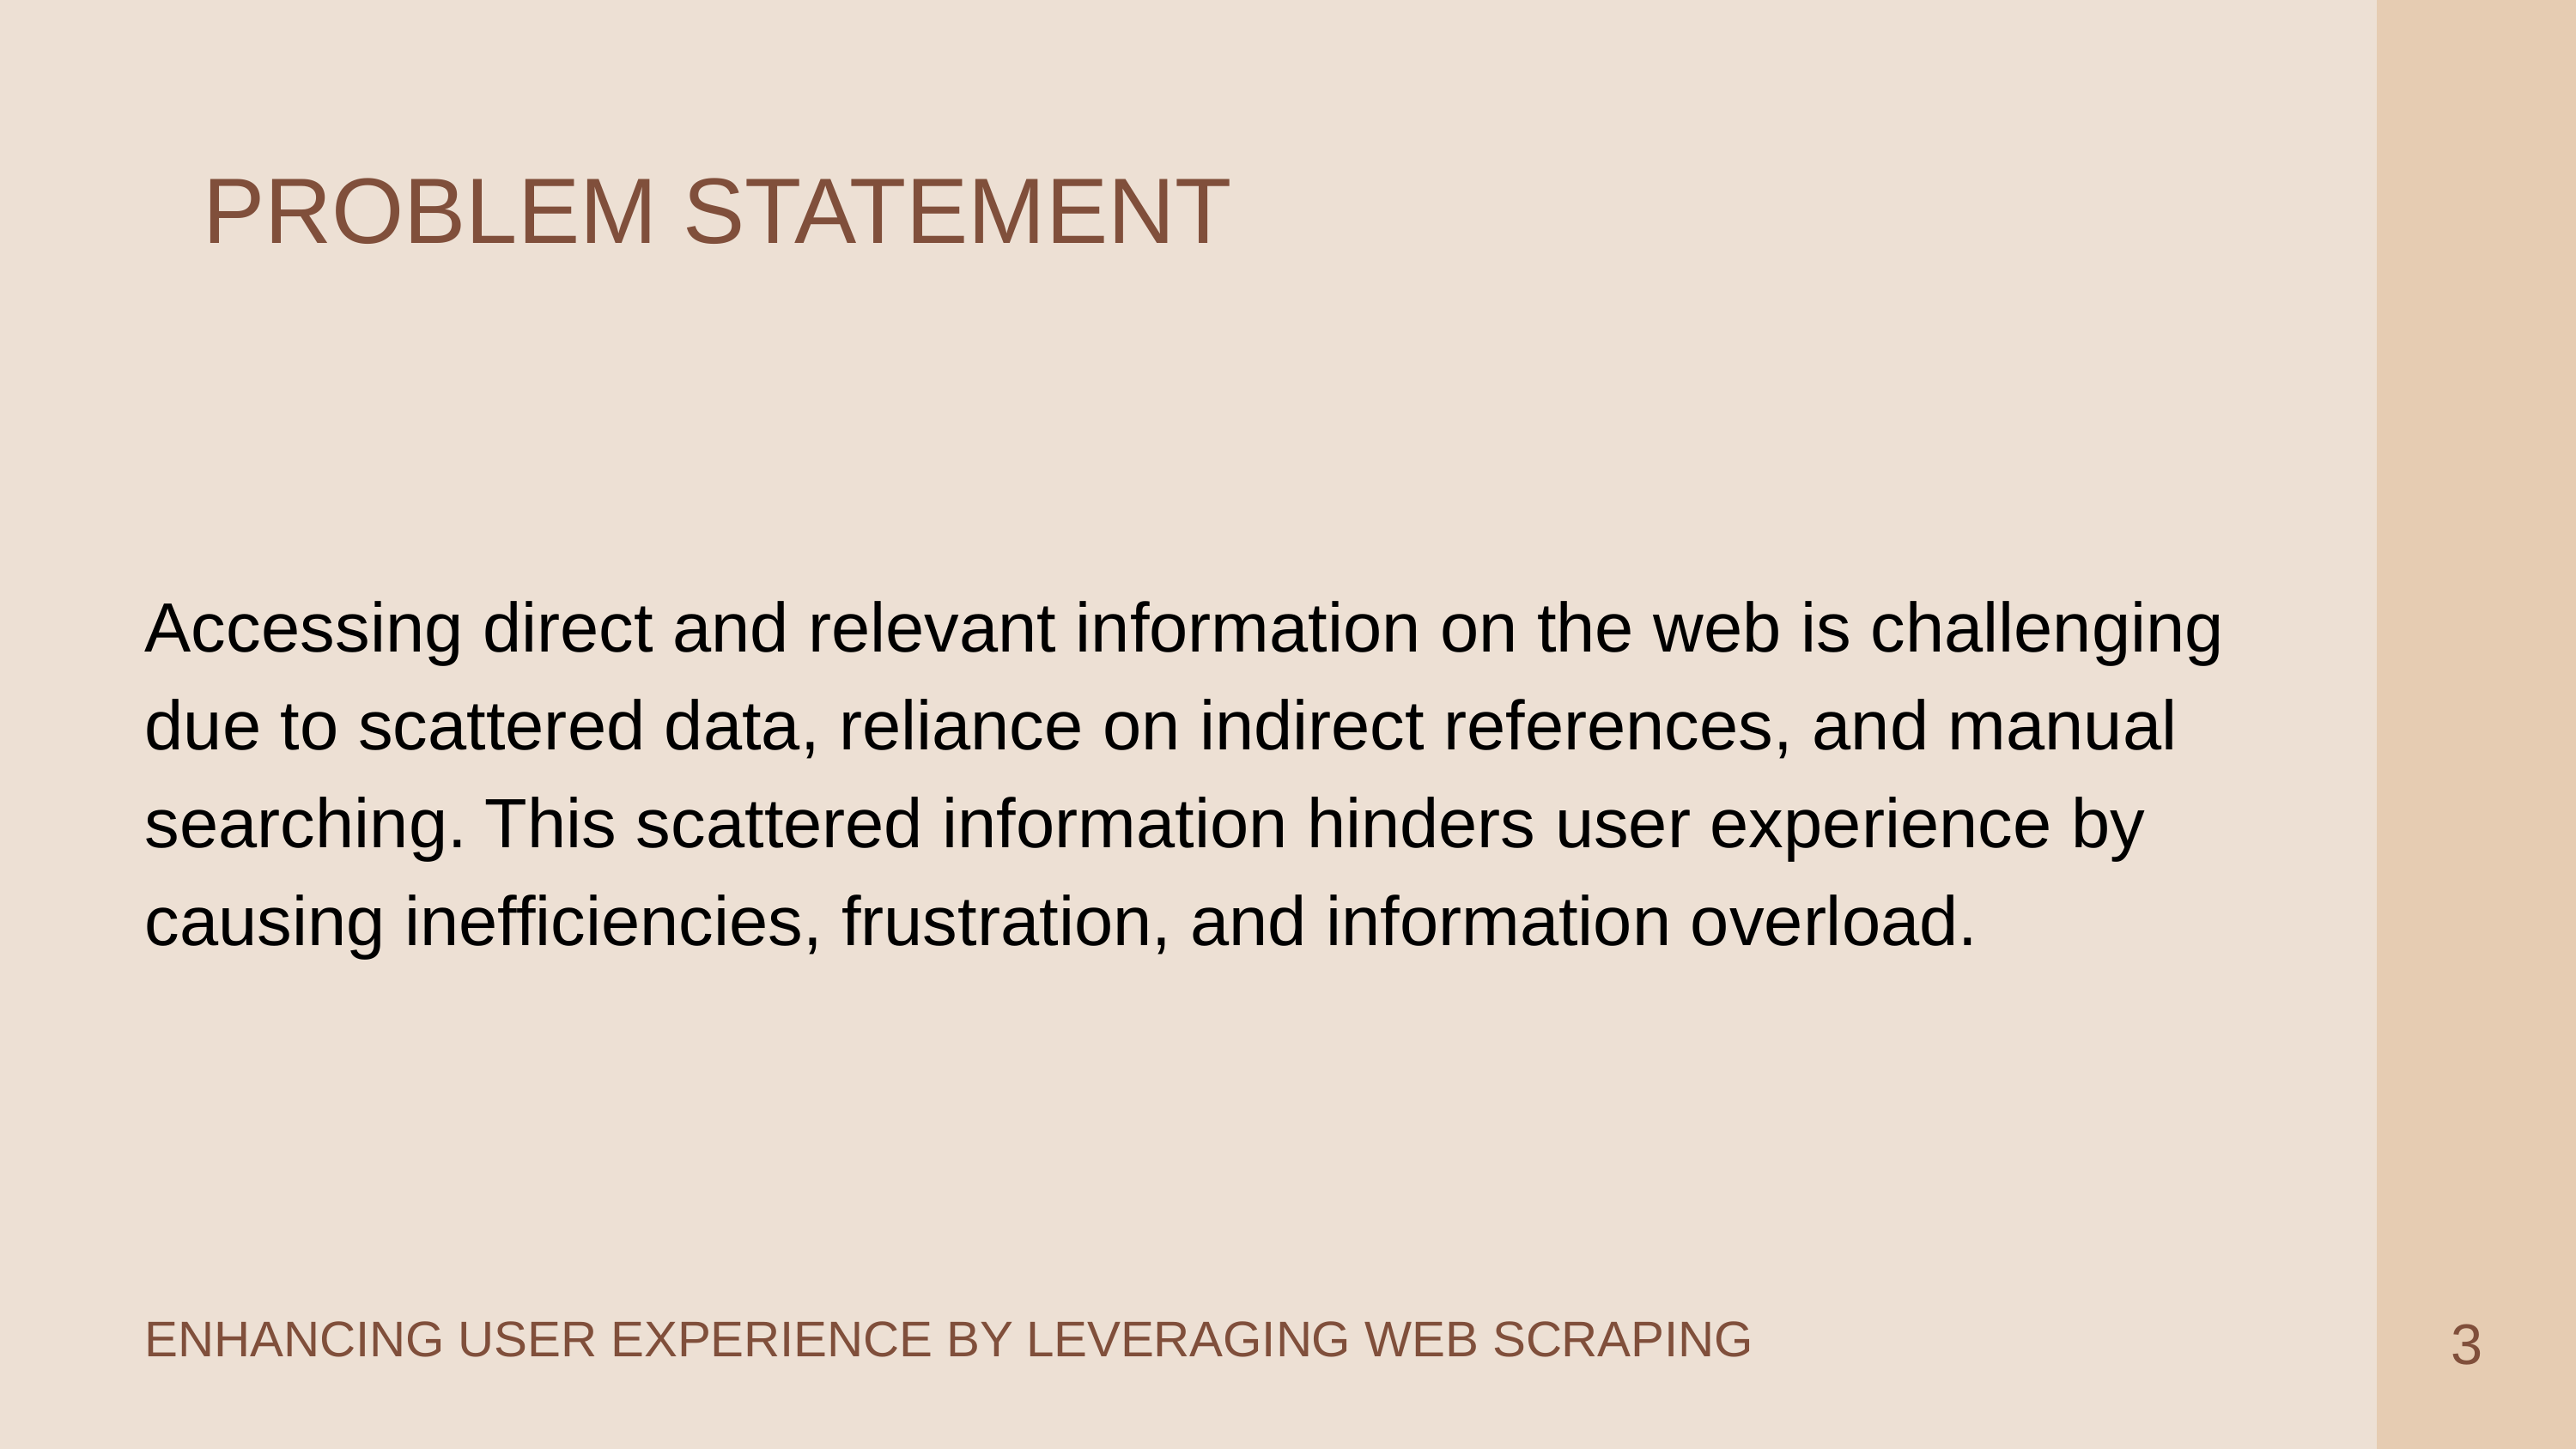

PROBLEM STATEMENT

Accessing direct and relevant information on the web is challenging due to scattered data, reliance on indirect references, and manual searching. This scattered information hinders user experience by causing inefficiencies, frustration, and information overload.
3
ENHANCING USER EXPERIENCE BY LEVERAGING WEB SCRAPING